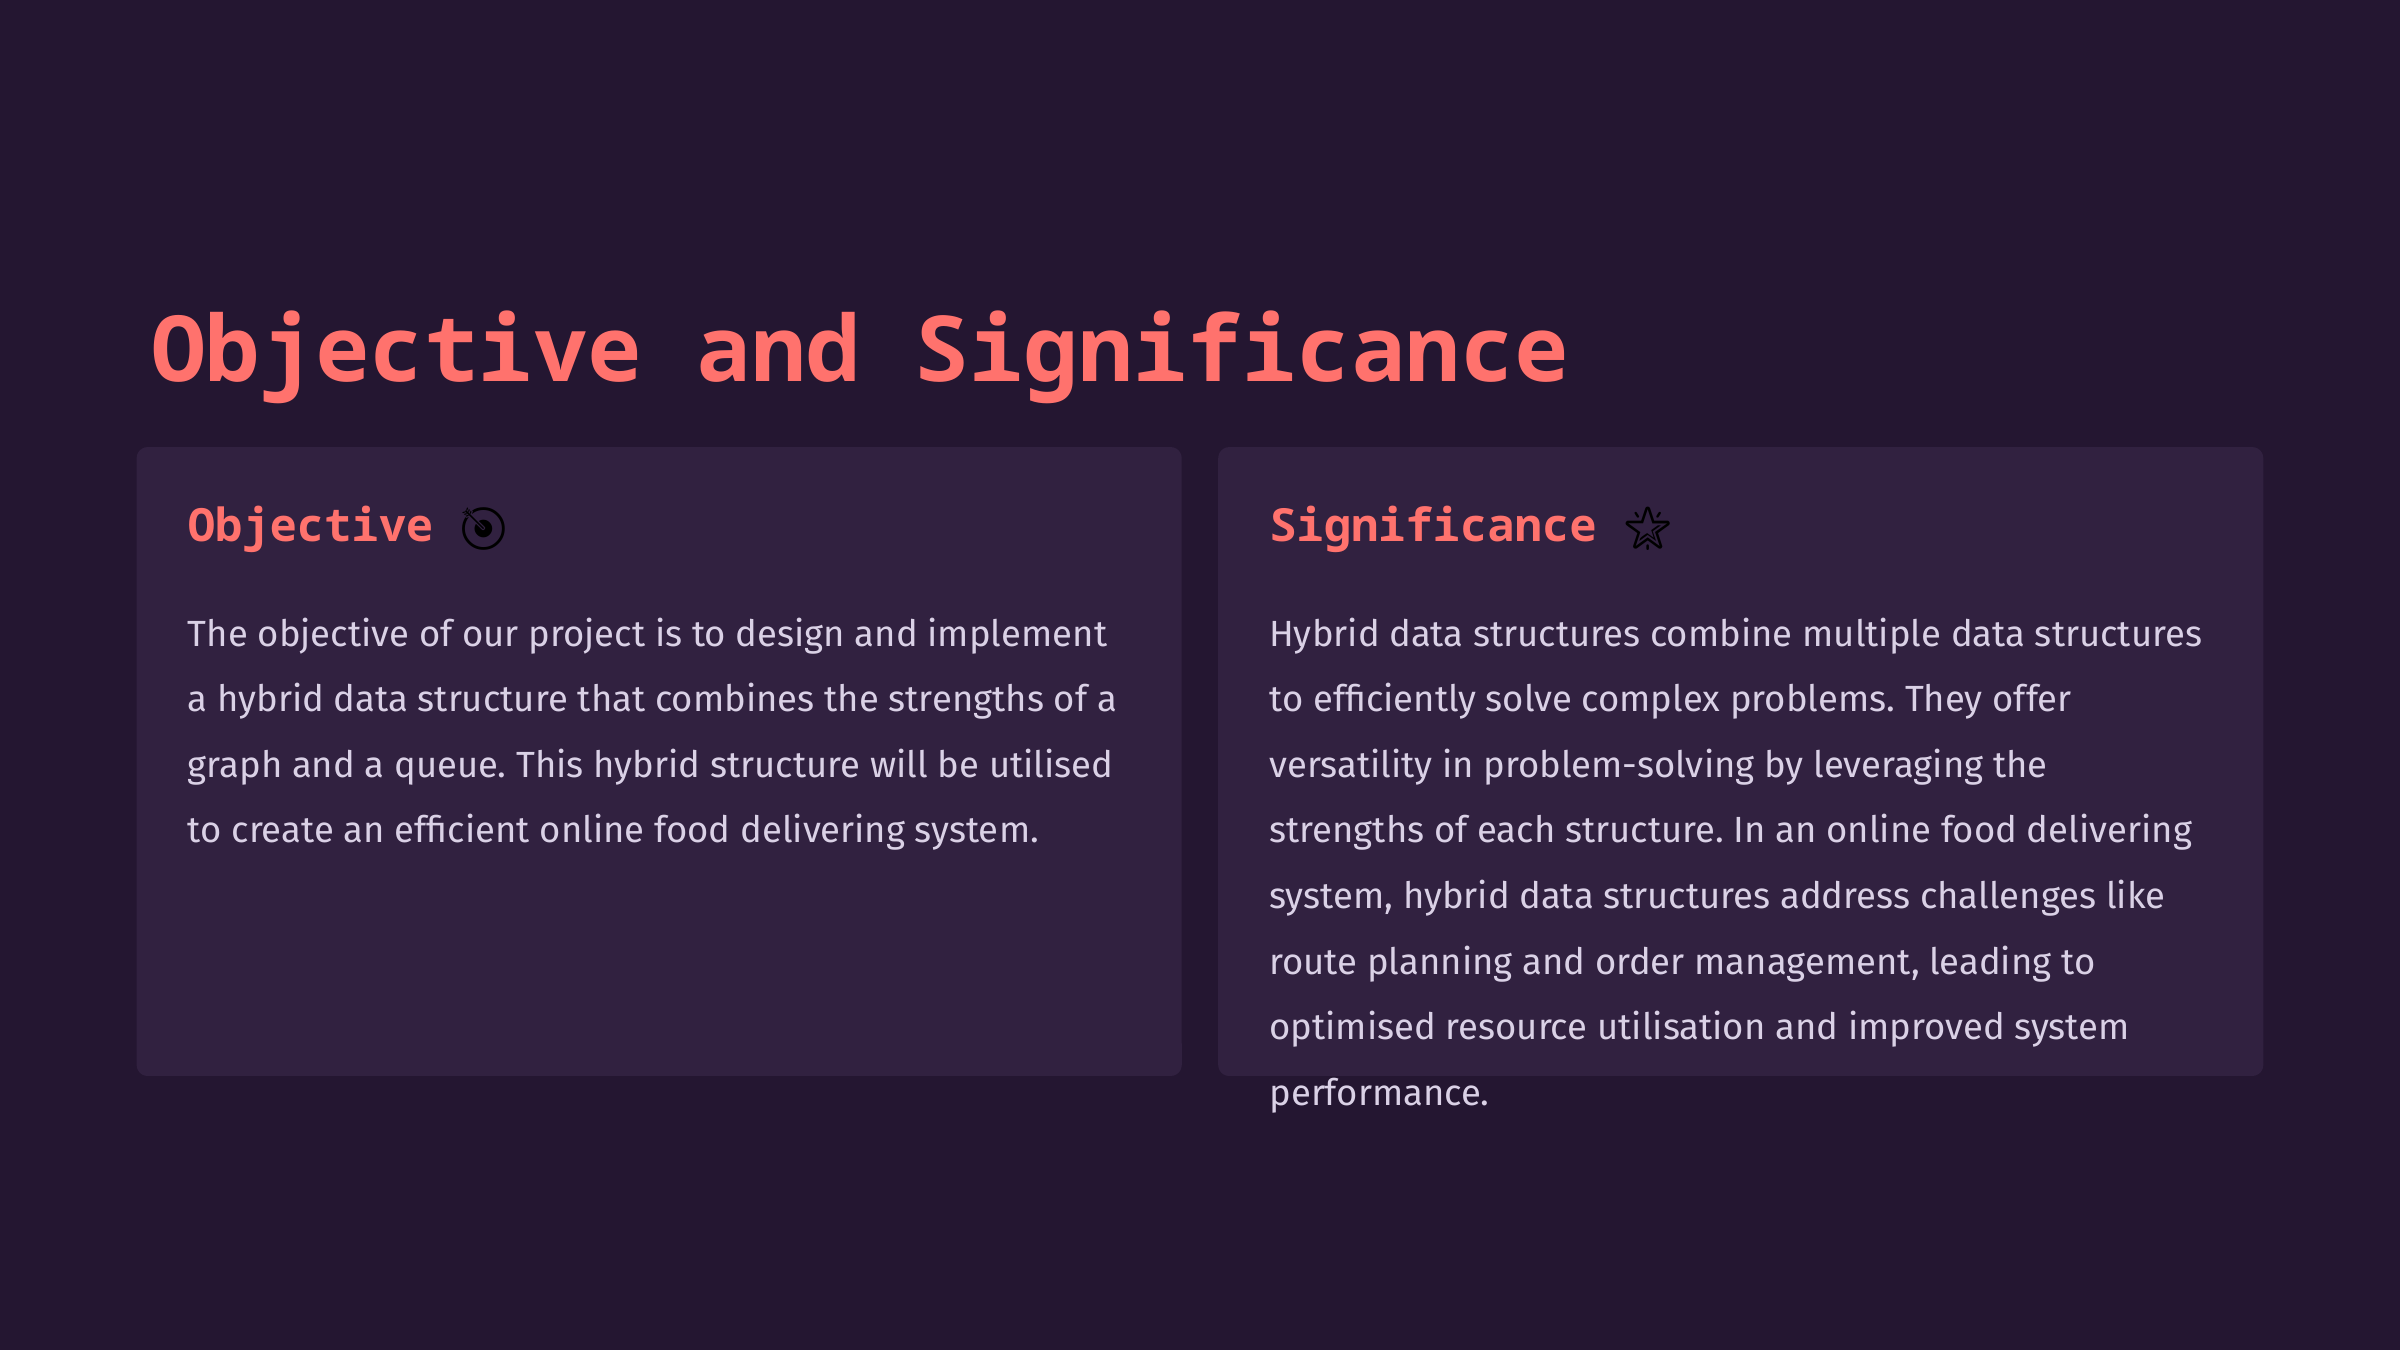

Objective and Significance

Objective 🎯
Significance 🌟
The objective of our project is to design and implement a hybrid data structure that combines the strengths of a graph and a queue. This hybrid structure will be utilised to create an efficient online food delivering system.
Hybrid data structures combine multiple data structures to efficiently solve complex problems. They offer versatility in problem-solving by leveraging the strengths of each structure. In an online food delivering system, hybrid data structures address challenges like route planning and order management, leading to optimised resource utilisation and improved system performance.